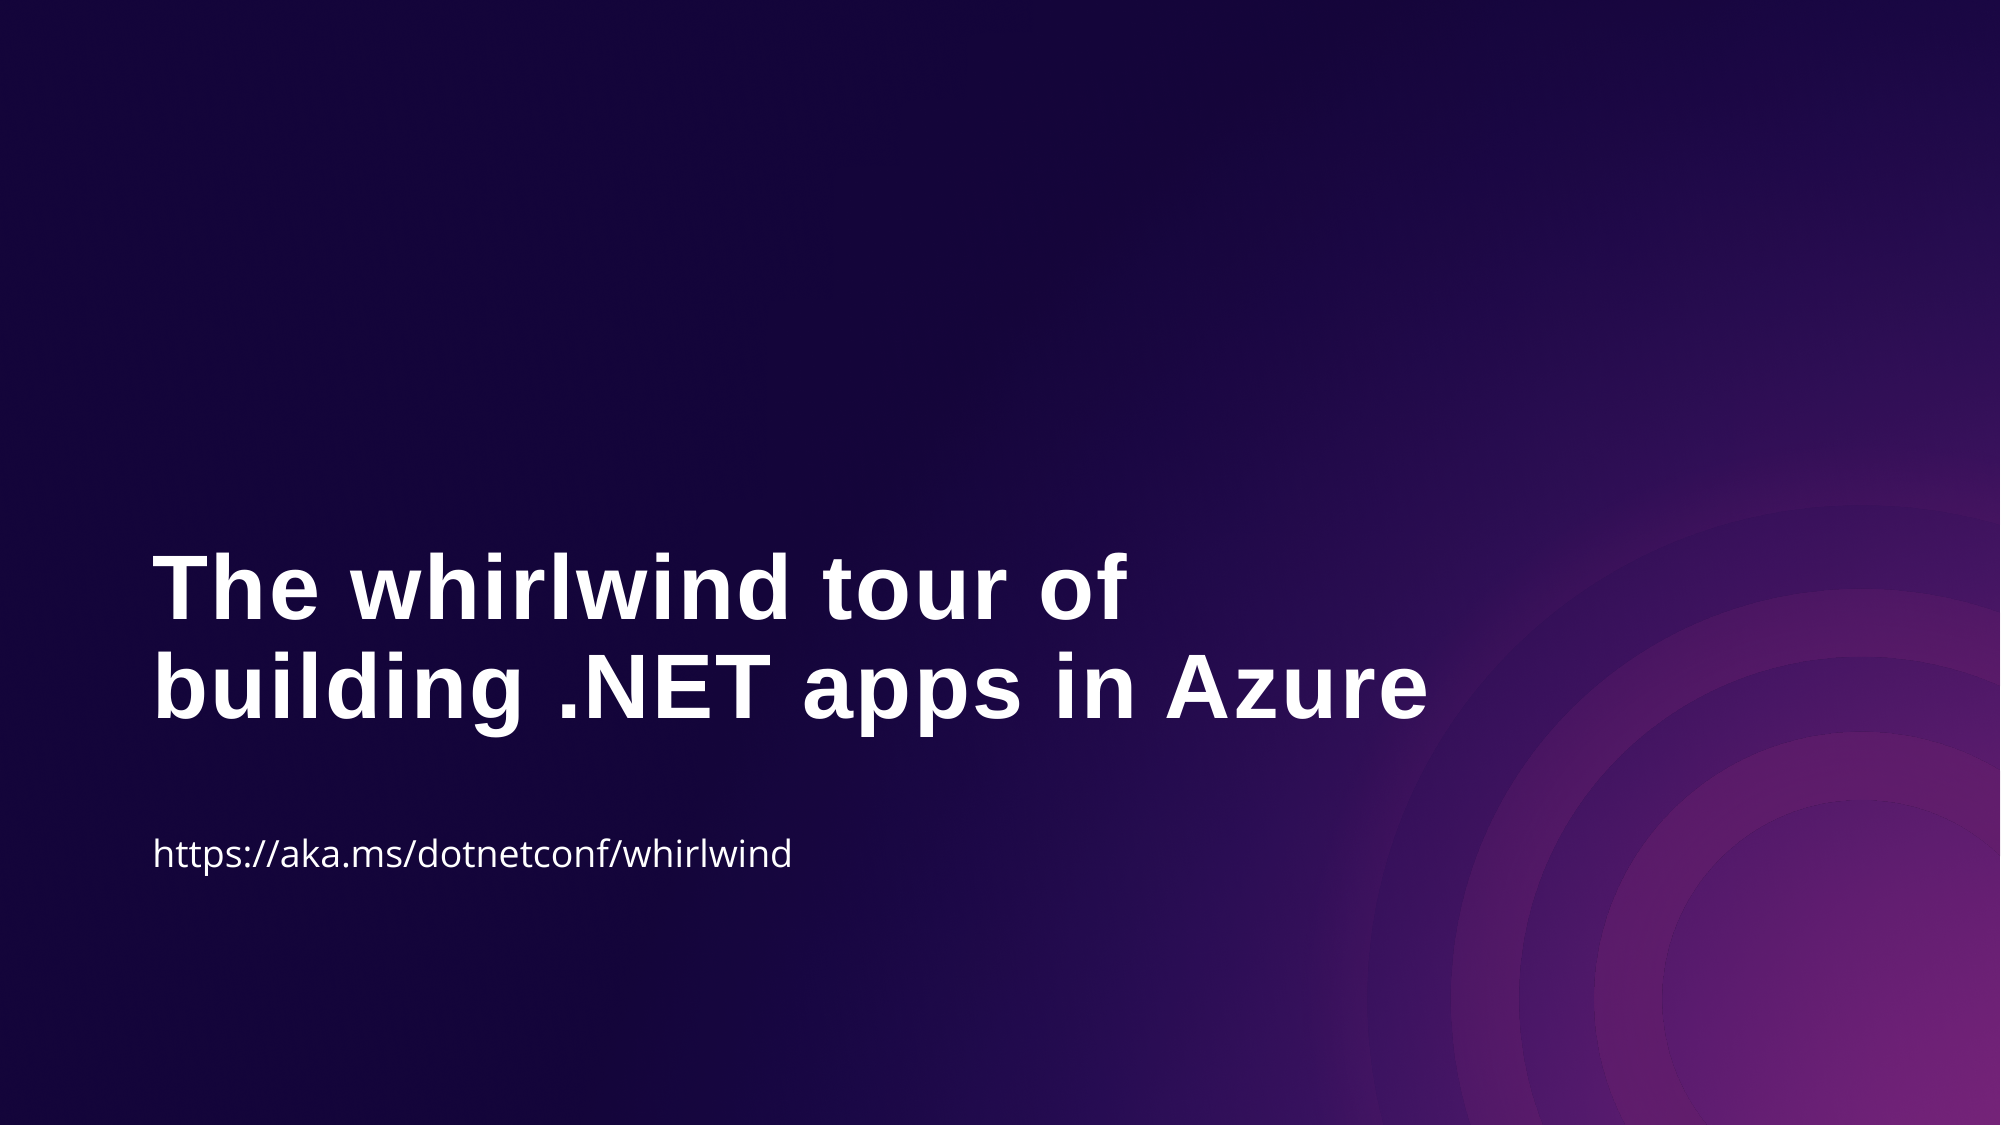

# The whirlwind tour of building .NET apps in Azure

https://aka.ms/dotnetconf/whirlwind